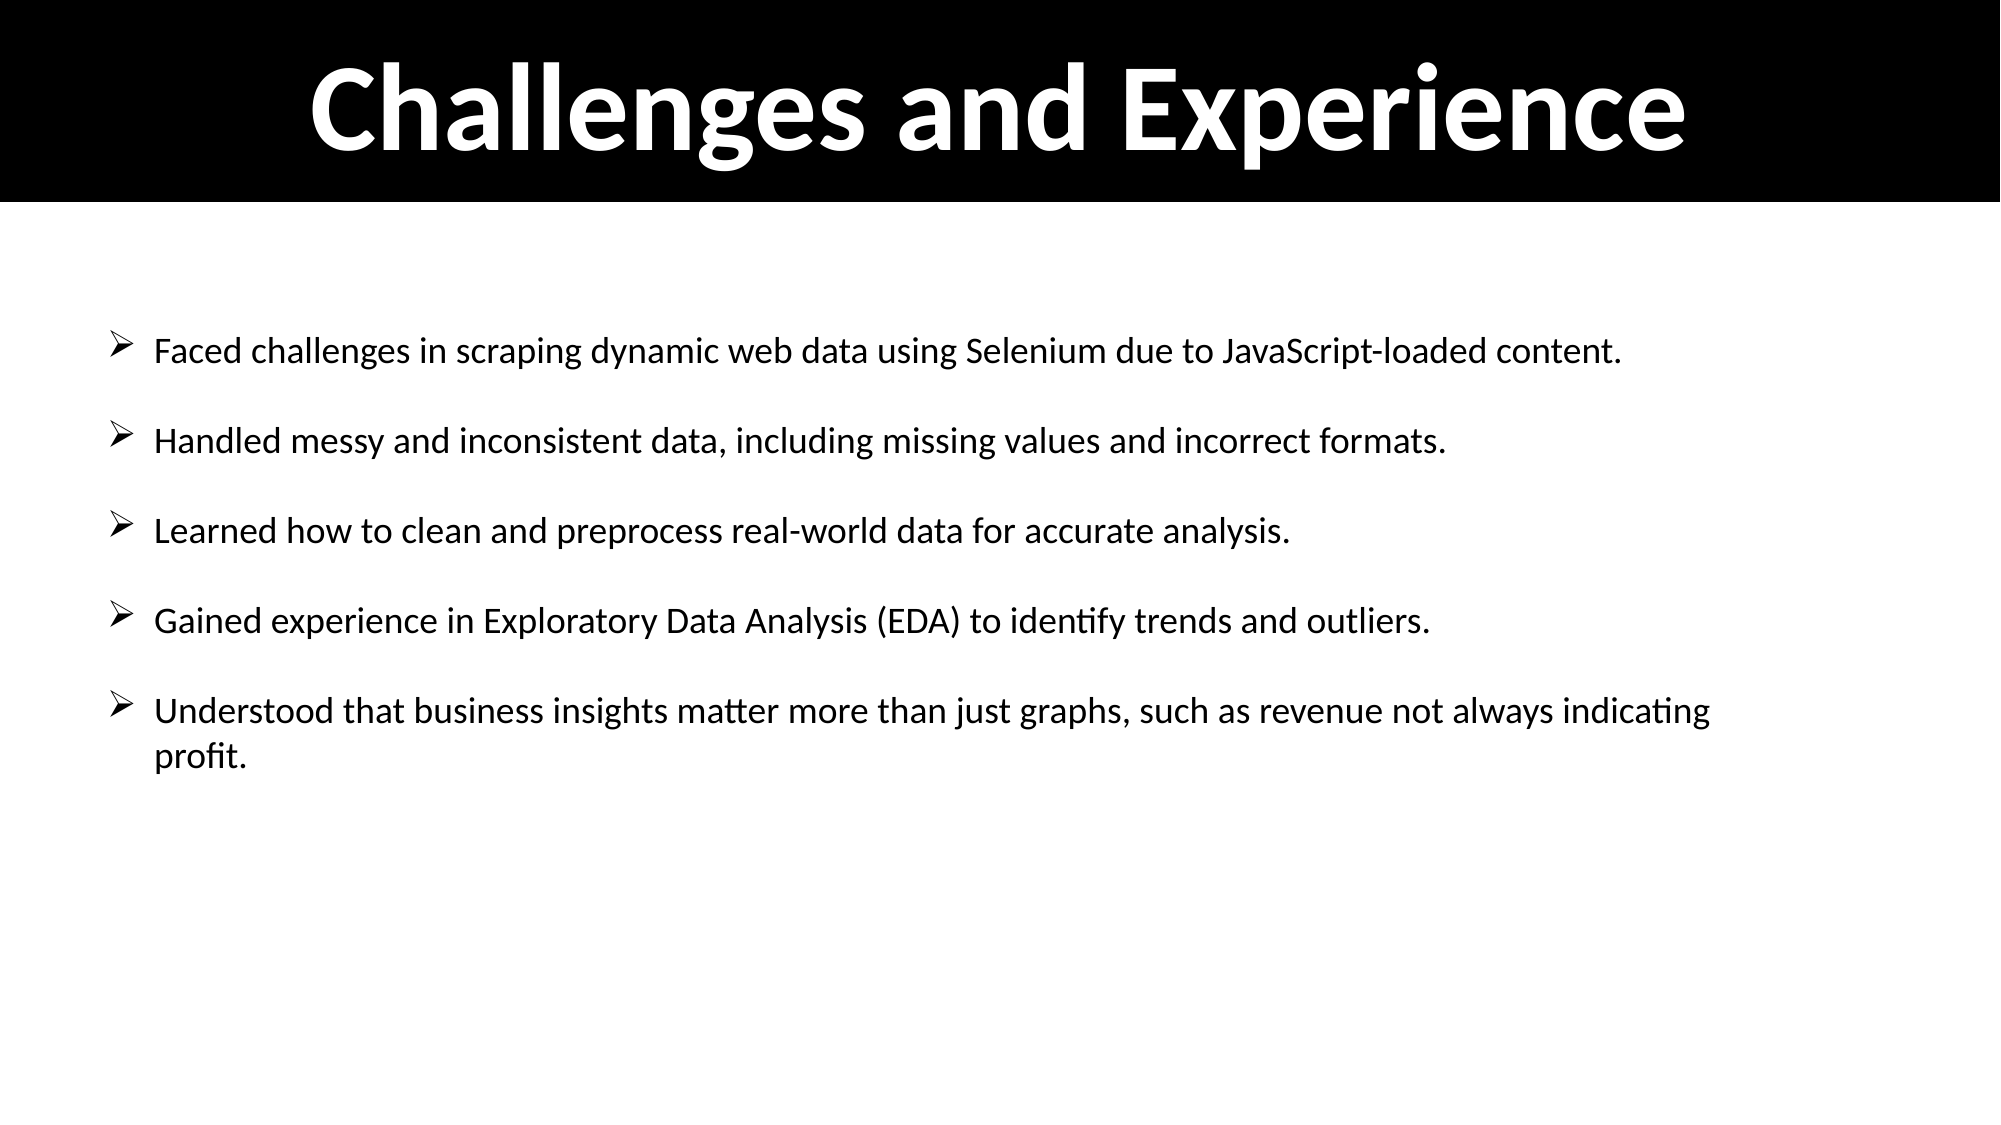

Challenges and Experience
Faced challenges in scraping dynamic web data using Selenium due to JavaScript-loaded content.

Handled messy and inconsistent data, including missing values and incorrect formats.

Learned how to clean and preprocess real-world data for accurate analysis.

Gained experience in Exploratory Data Analysis (EDA) to identify trends and outliers.

Understood that business insights matter more than just graphs, such as revenue not always indicating profit.